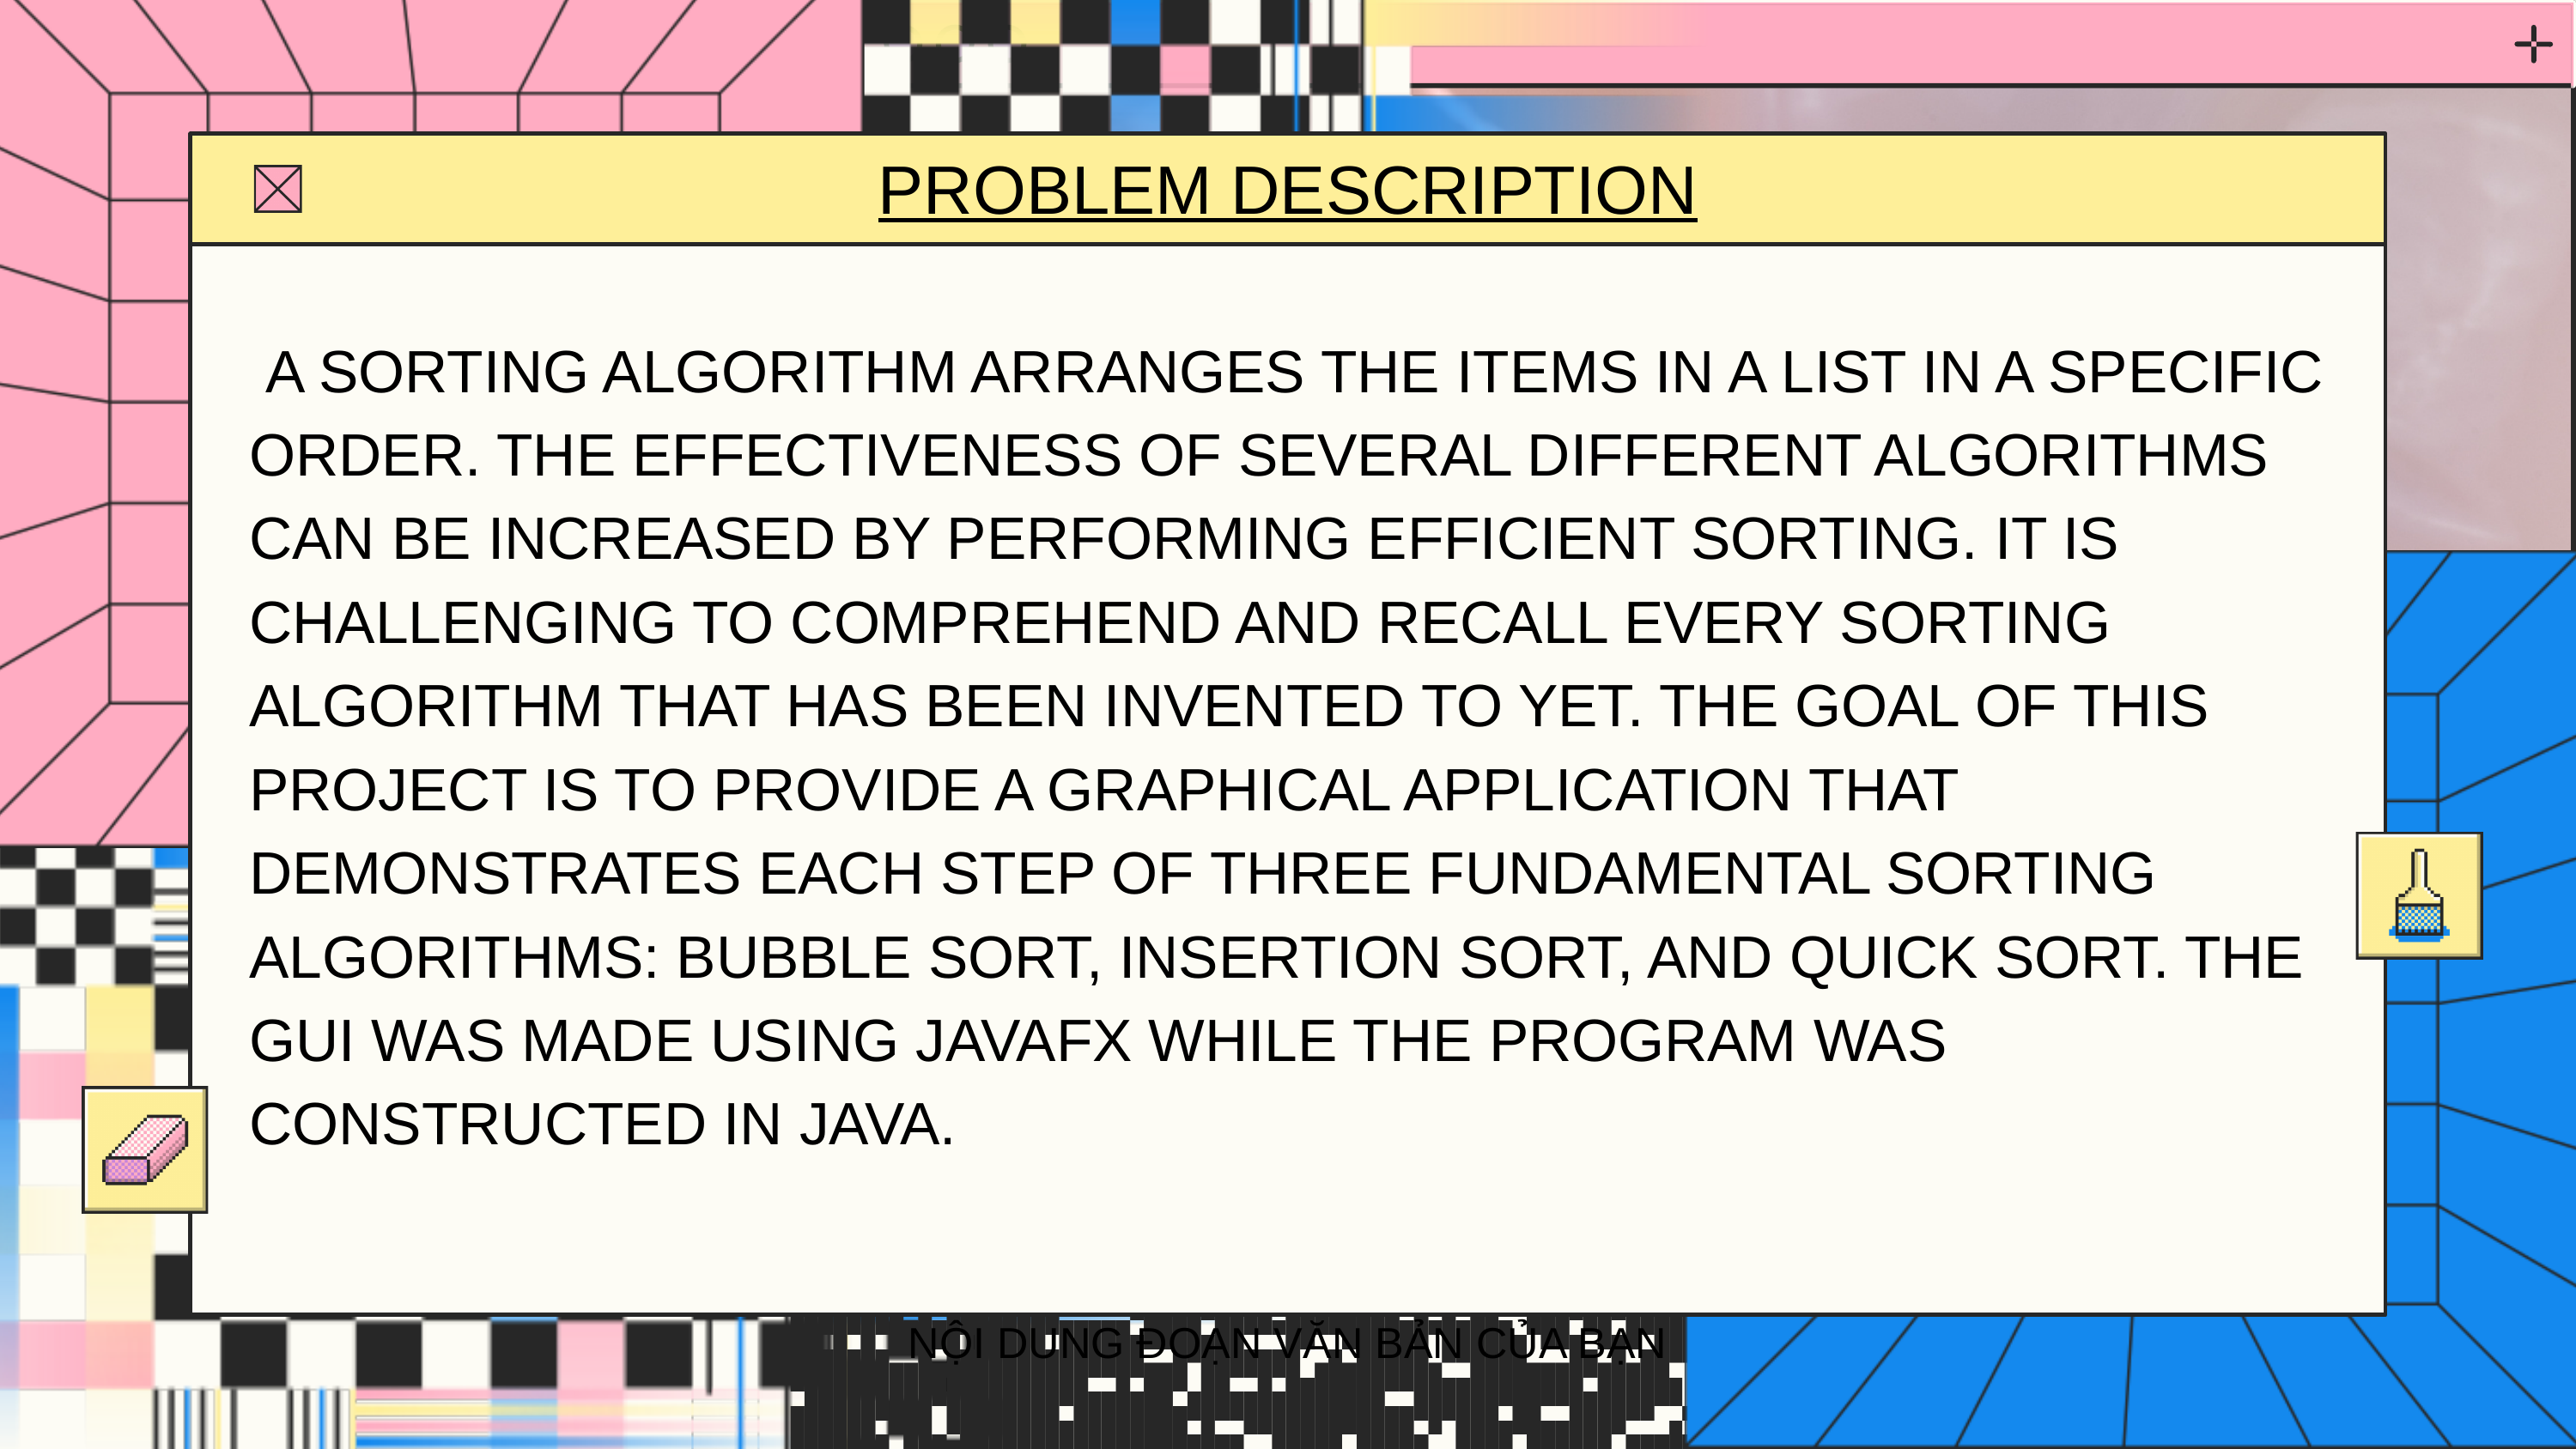

PROBLEM DESCRIPTION

 A SORTING ALGORITHM ARRANGES THE ITEMS IN A LIST IN A SPECIFIC ORDER. THE EFFECTIVENESS OF SEVERAL DIFFERENT ALGORITHMS CAN BE INCREASED BY PERFORMING EFFICIENT SORTING. IT IS CHALLENGING TO COMPREHEND AND RECALL EVERY SORTING ALGORITHM THAT HAS BEEN INVENTED TO YET. THE GOAL OF THIS PROJECT IS TO PROVIDE A GRAPHICAL APPLICATION THAT DEMONSTRATES EACH STEP OF THREE FUNDAMENTAL SORTING ALGORITHMS: BUBBLE SORT, INSERTION SORT, AND QUICK SORT. THE GUI WAS MADE USING JAVAFX WHILE THE PROGRAM WAS CONSTRUCTED IN JAVA.

NỘI DUNG ĐOẠN VĂN BẢN CỦA BẠN